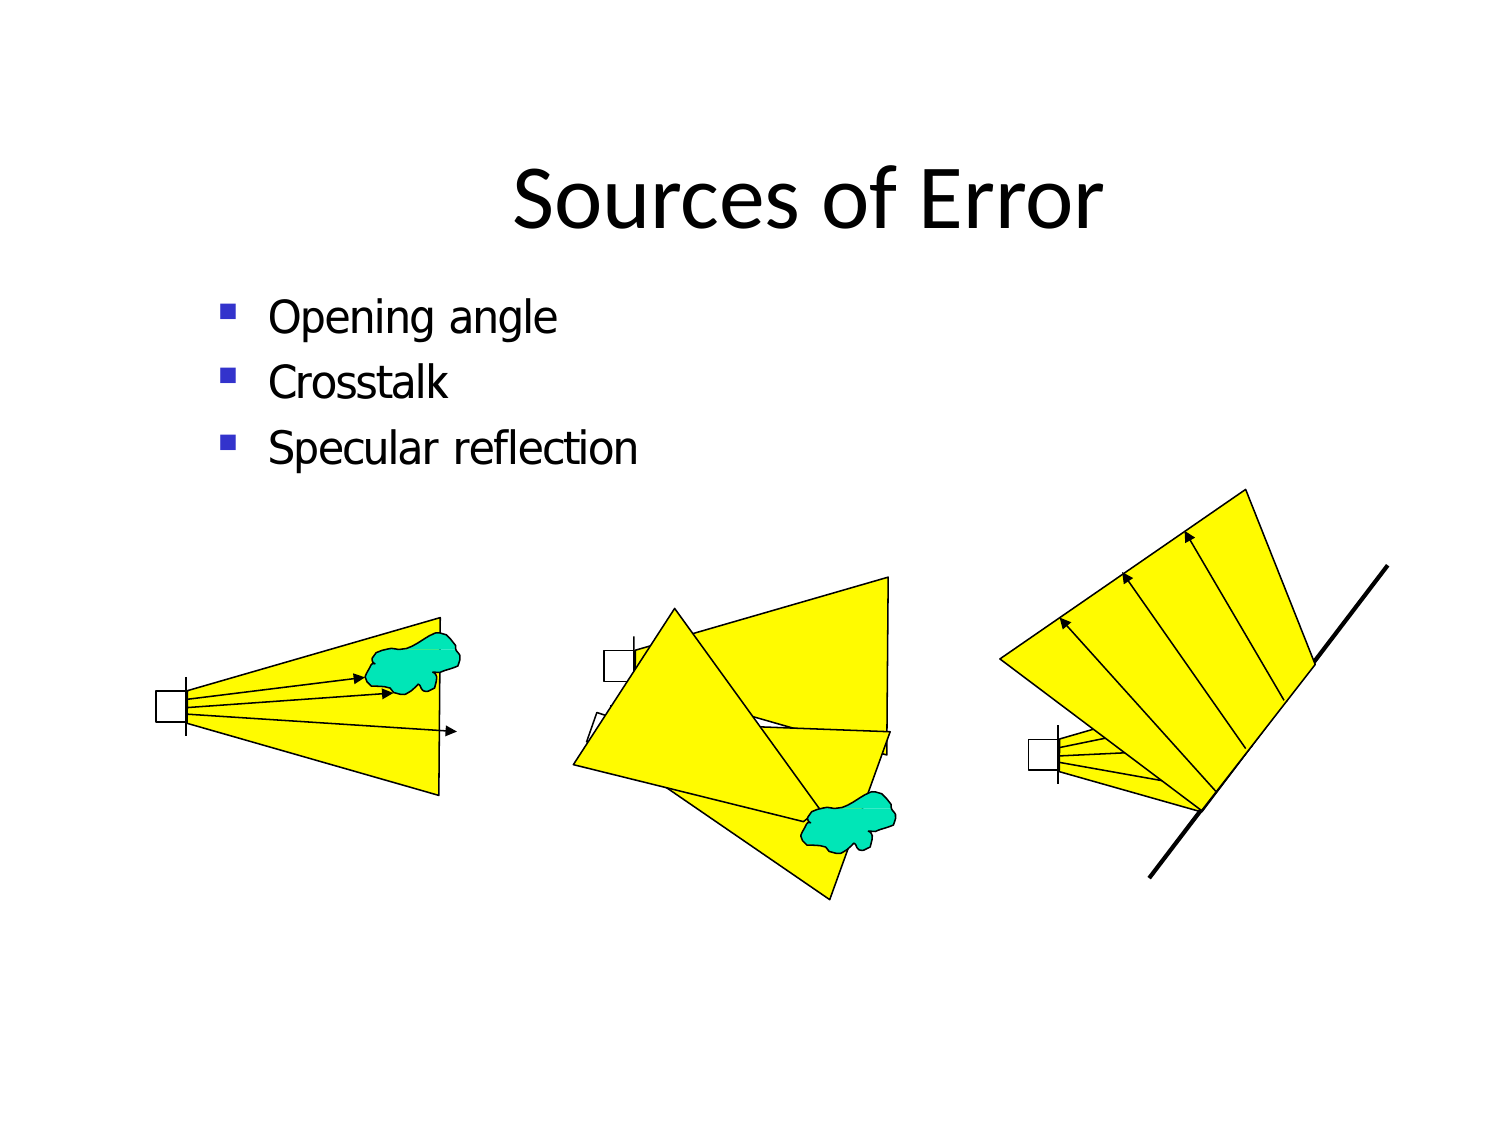

# Sources of Error
Opening angle
Crosstalk
Specular reflection